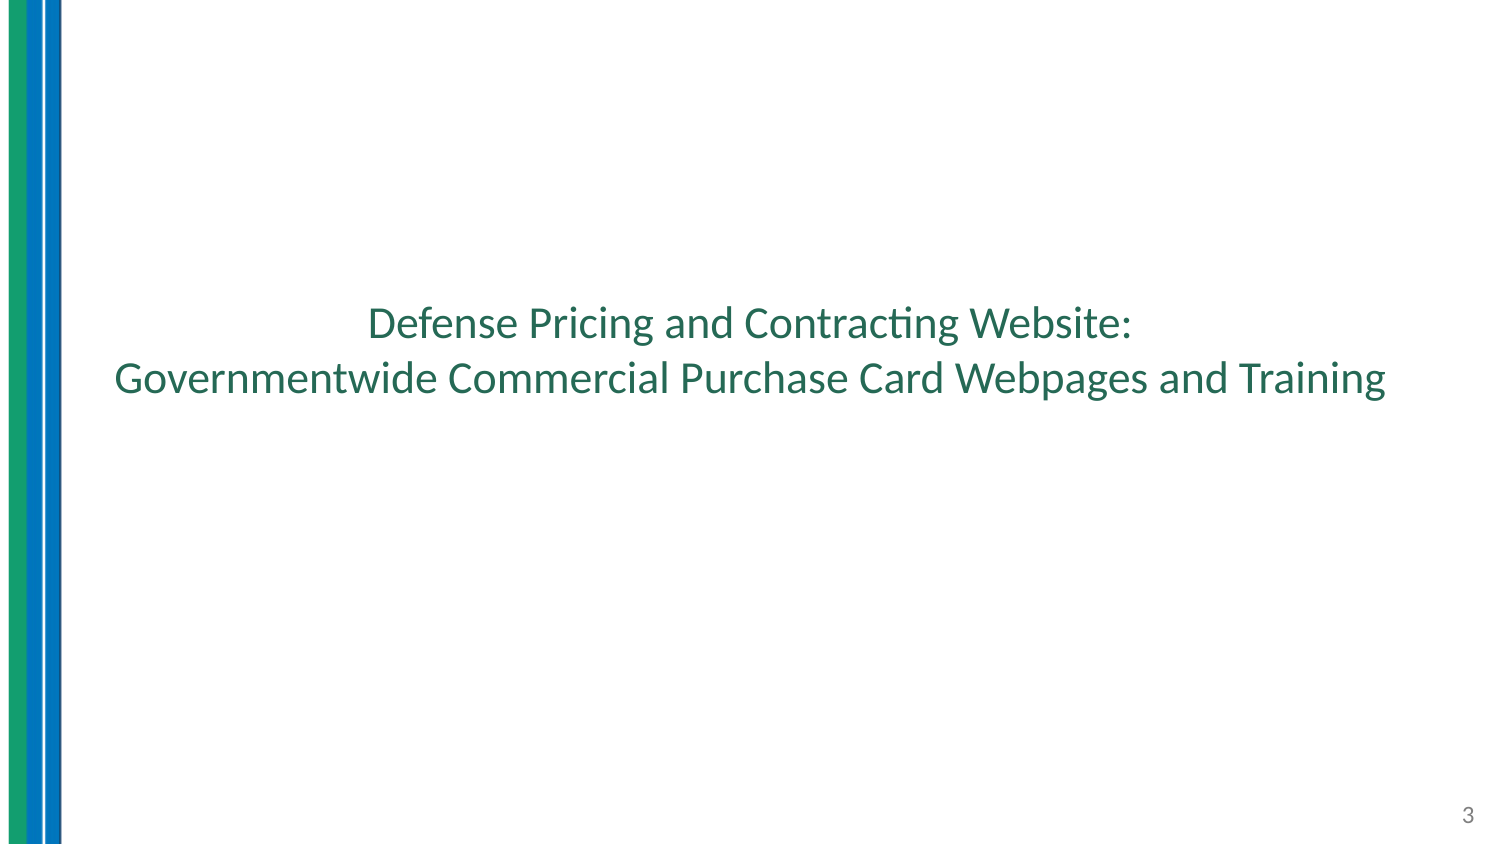

Defense Pricing and Contracting Website:
Governmentwide Commercial Purchase Card Webpages and Training